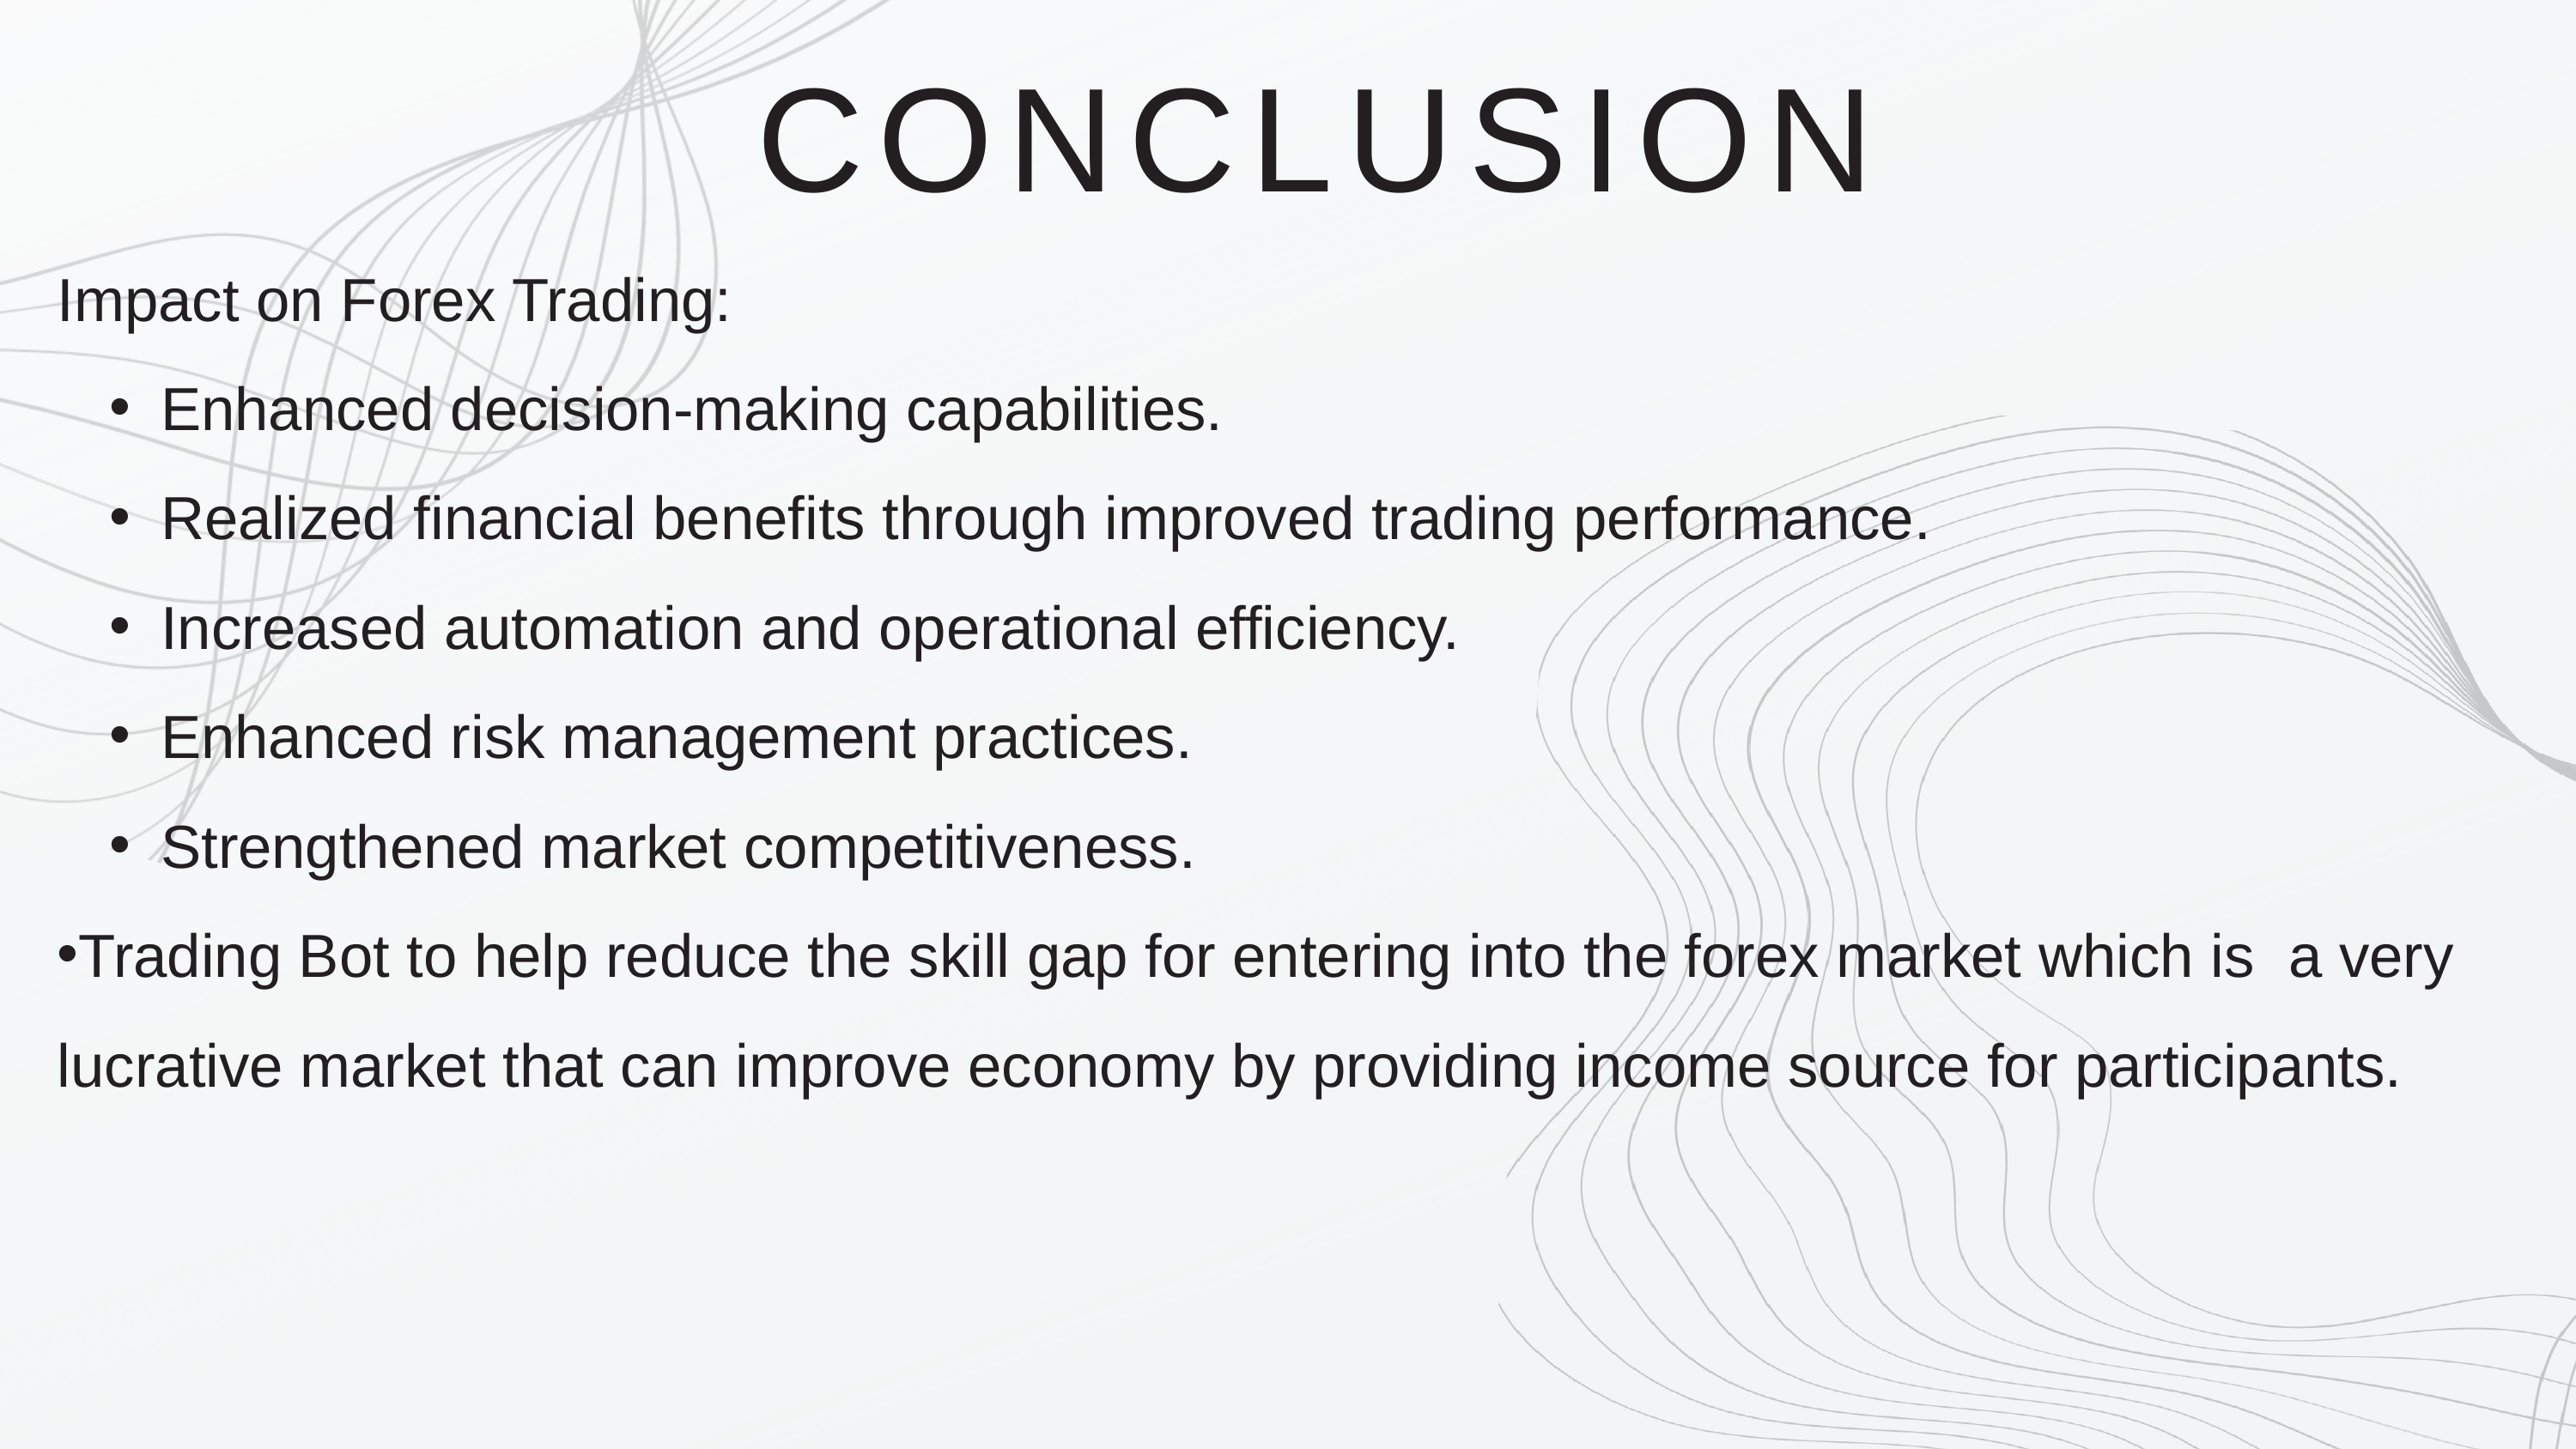

CONCLUSION
Impact on Forex Trading:
Enhanced decision-making capabilities.
Realized financial benefits through improved trading performance.
Increased automation and operational efficiency.
Enhanced risk management practices.
Strengthened market competitiveness.
Trading Bot to help reduce the skill gap for entering into the forex market which is  a very lucrative market that can improve economy by providing income source for participants.